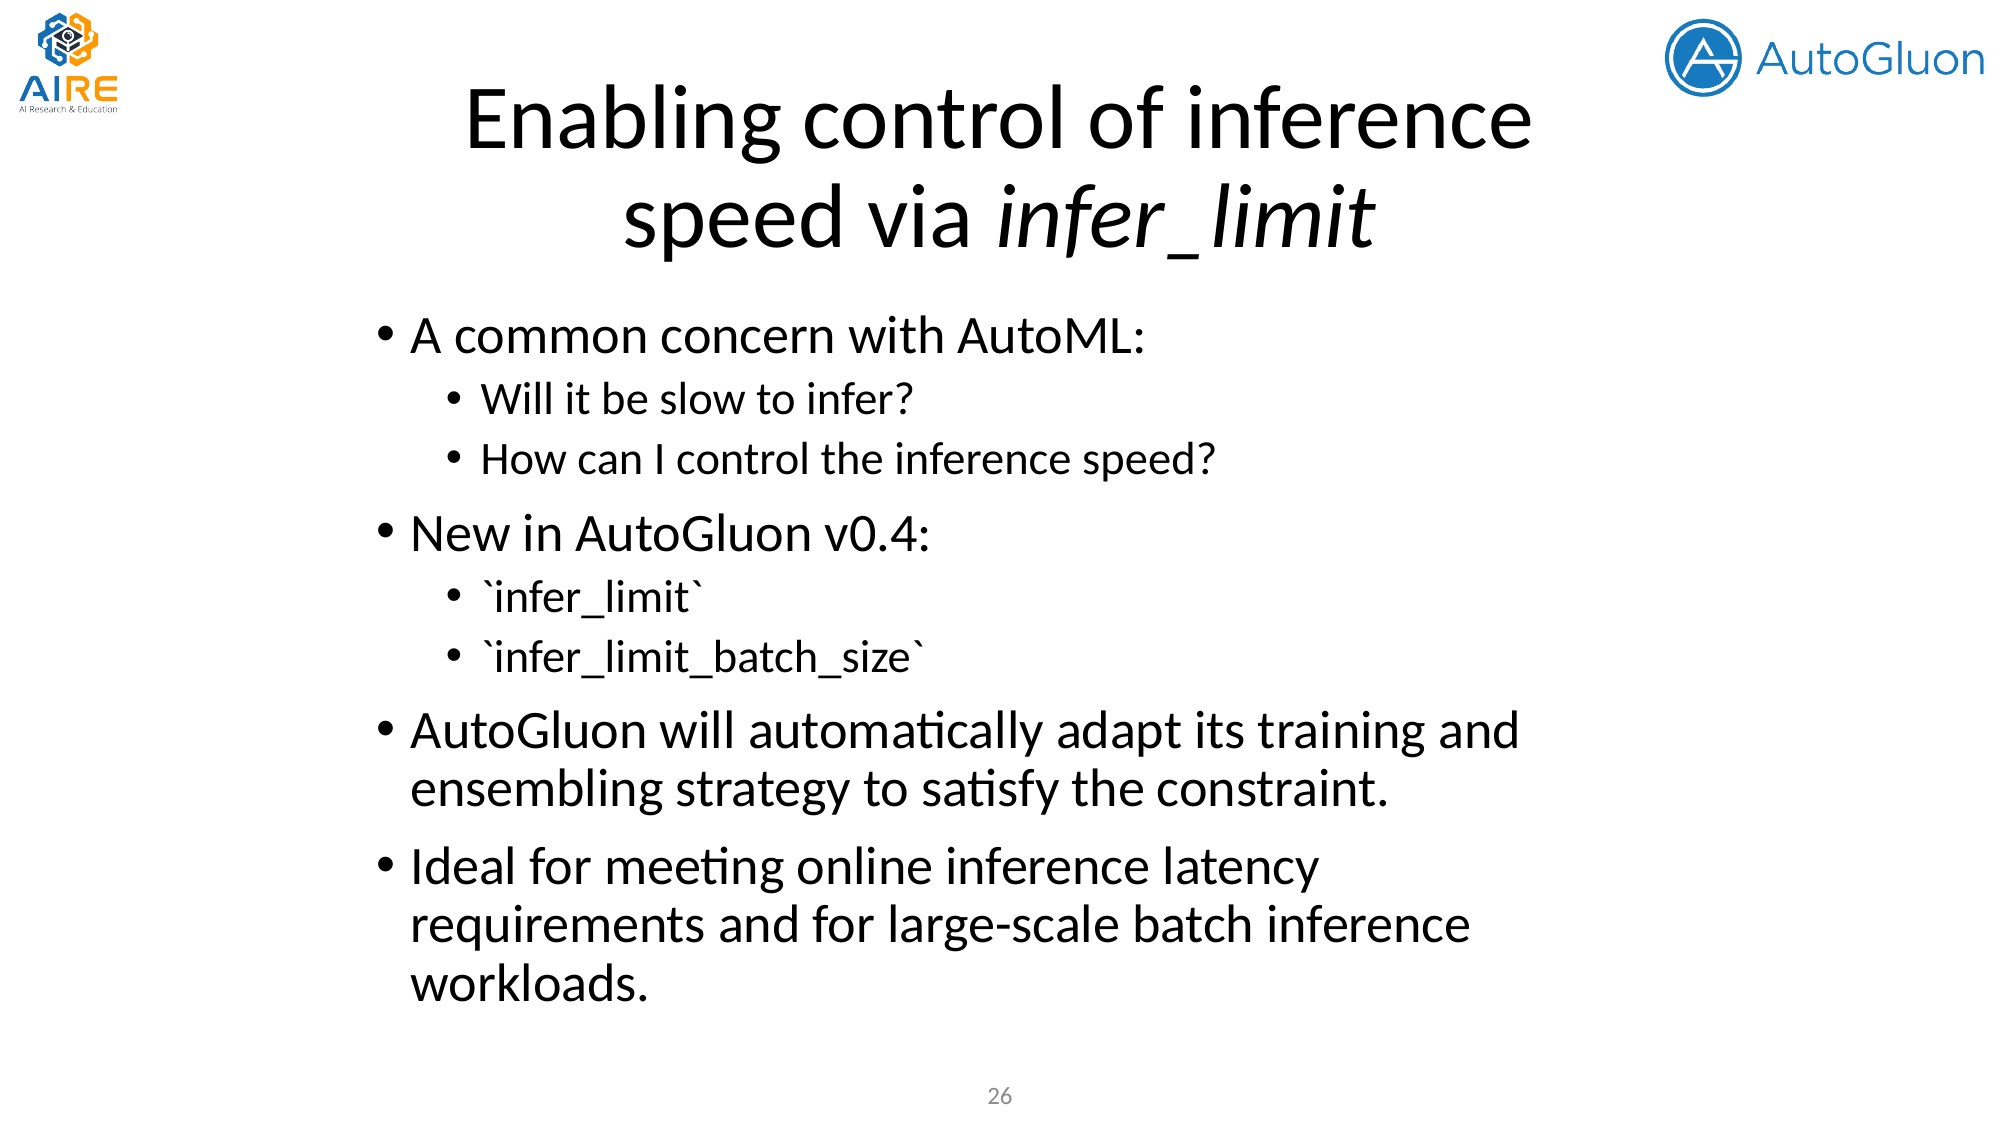

# Enabling control of inference speed via infer_limit
A common concern with AutoML:
Will it be slow to infer?
How can I control the inference speed?
New in AutoGluon v0.4:
`infer_limit`
`infer_limit_batch_size`
AutoGluon will automatically adapt its training and ensembling strategy to satisfy the constraint.
Ideal for meeting online inference latency requirements and for large-scale batch inference workloads.
26